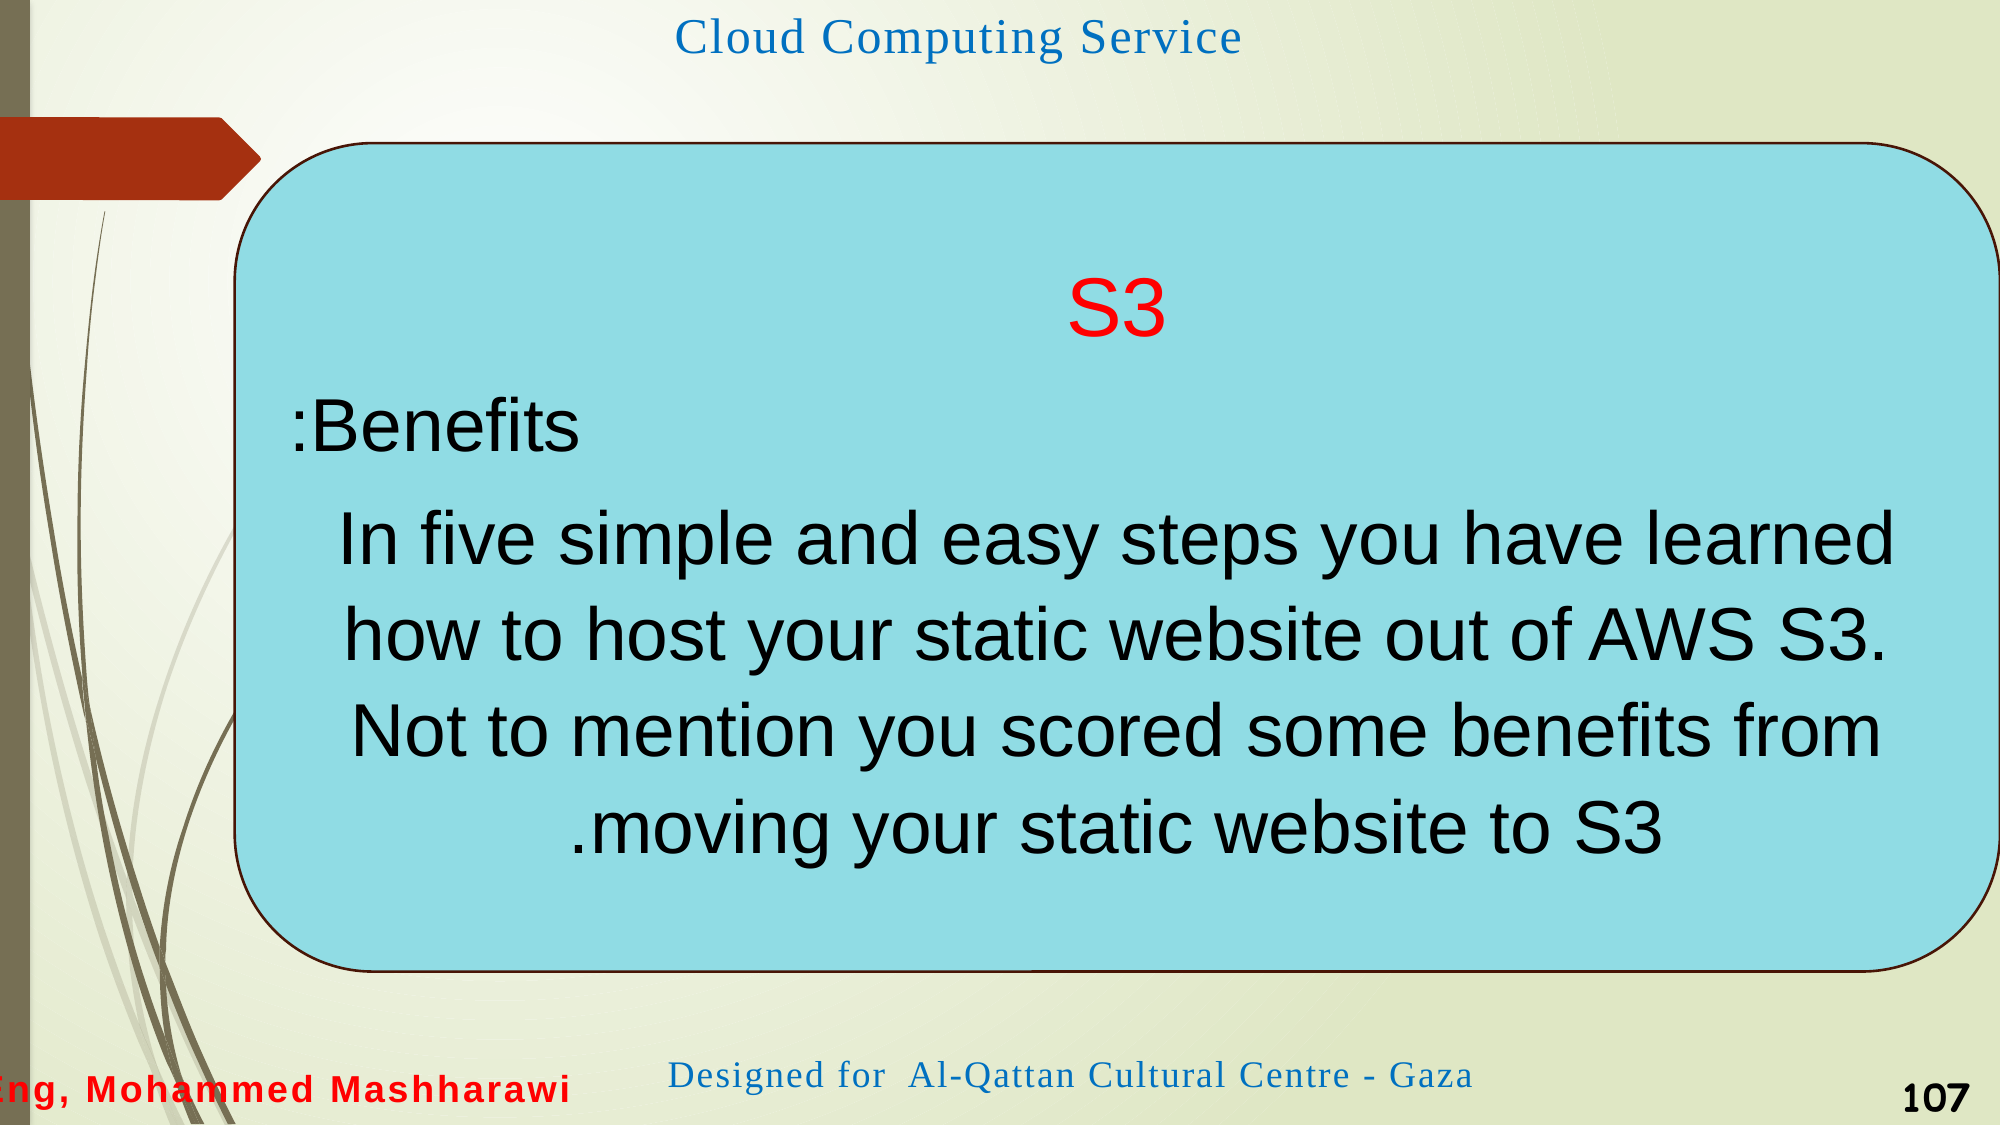

S3
Benefits:
In five simple and easy steps you have learned how to host your static website out of AWS S3. Not to mention you scored some benefits from moving your static website to S3.